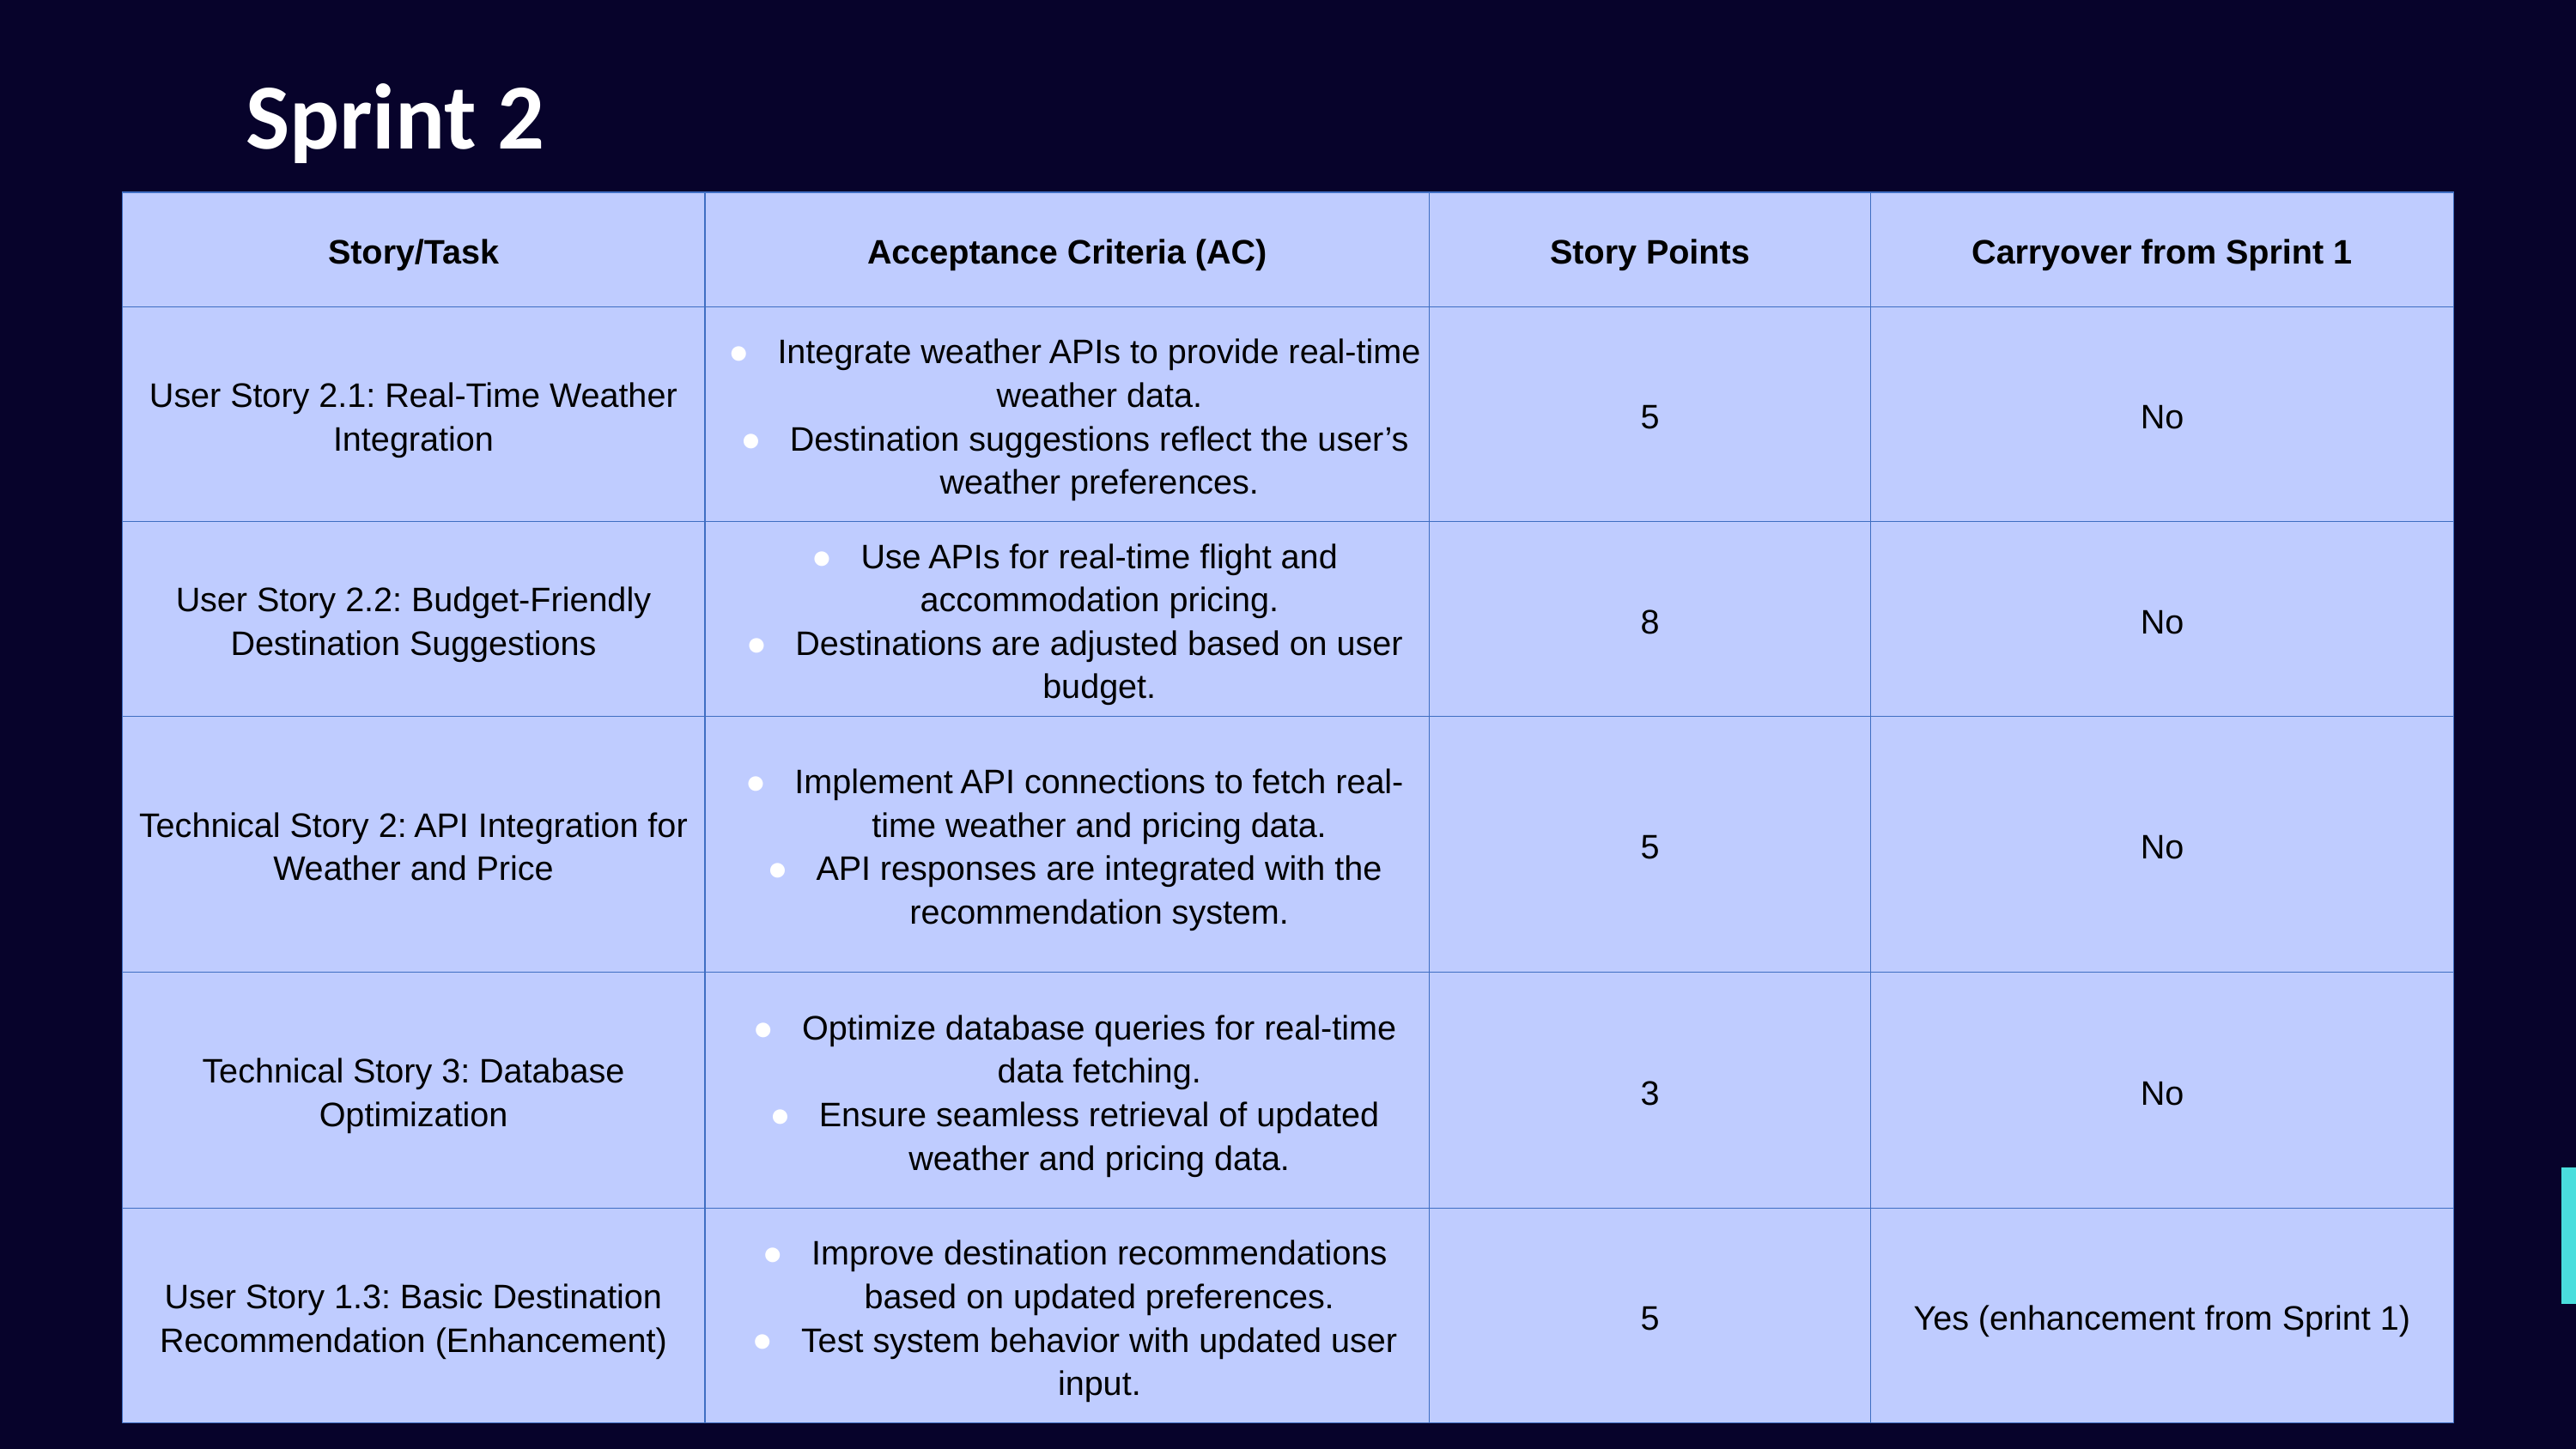

Sprint 2
| Story/Task | Acceptance Criteria (AC) | Story Points | Carryover from Sprint 1 |
| --- | --- | --- | --- |
| User Story 2.1: Real-Time Weather Integration | Integrate weather APIs to provide real-time weather data. Destination suggestions reflect the user’s weather preferences. | 5 | No |
| User Story 2.2: Budget-Friendly Destination Suggestions | Use APIs for real-time flight and accommodation pricing. Destinations are adjusted based on user budget. | 8 | No |
| Technical Story 2: API Integration for Weather and Price | Implement API connections to fetch real-time weather and pricing data. API responses are integrated with the recommendation system. | 5 | No |
| Technical Story 3: Database Optimization | Optimize database queries for real-time data fetching. Ensure seamless retrieval of updated weather and pricing data. | 3 | No |
| User Story 1.3: Basic Destination Recommendation (Enhancement) | Improve destination recommendations based on updated preferences. Test system behavior with updated user input. | 5 | Yes (enhancement from Sprint 1) |